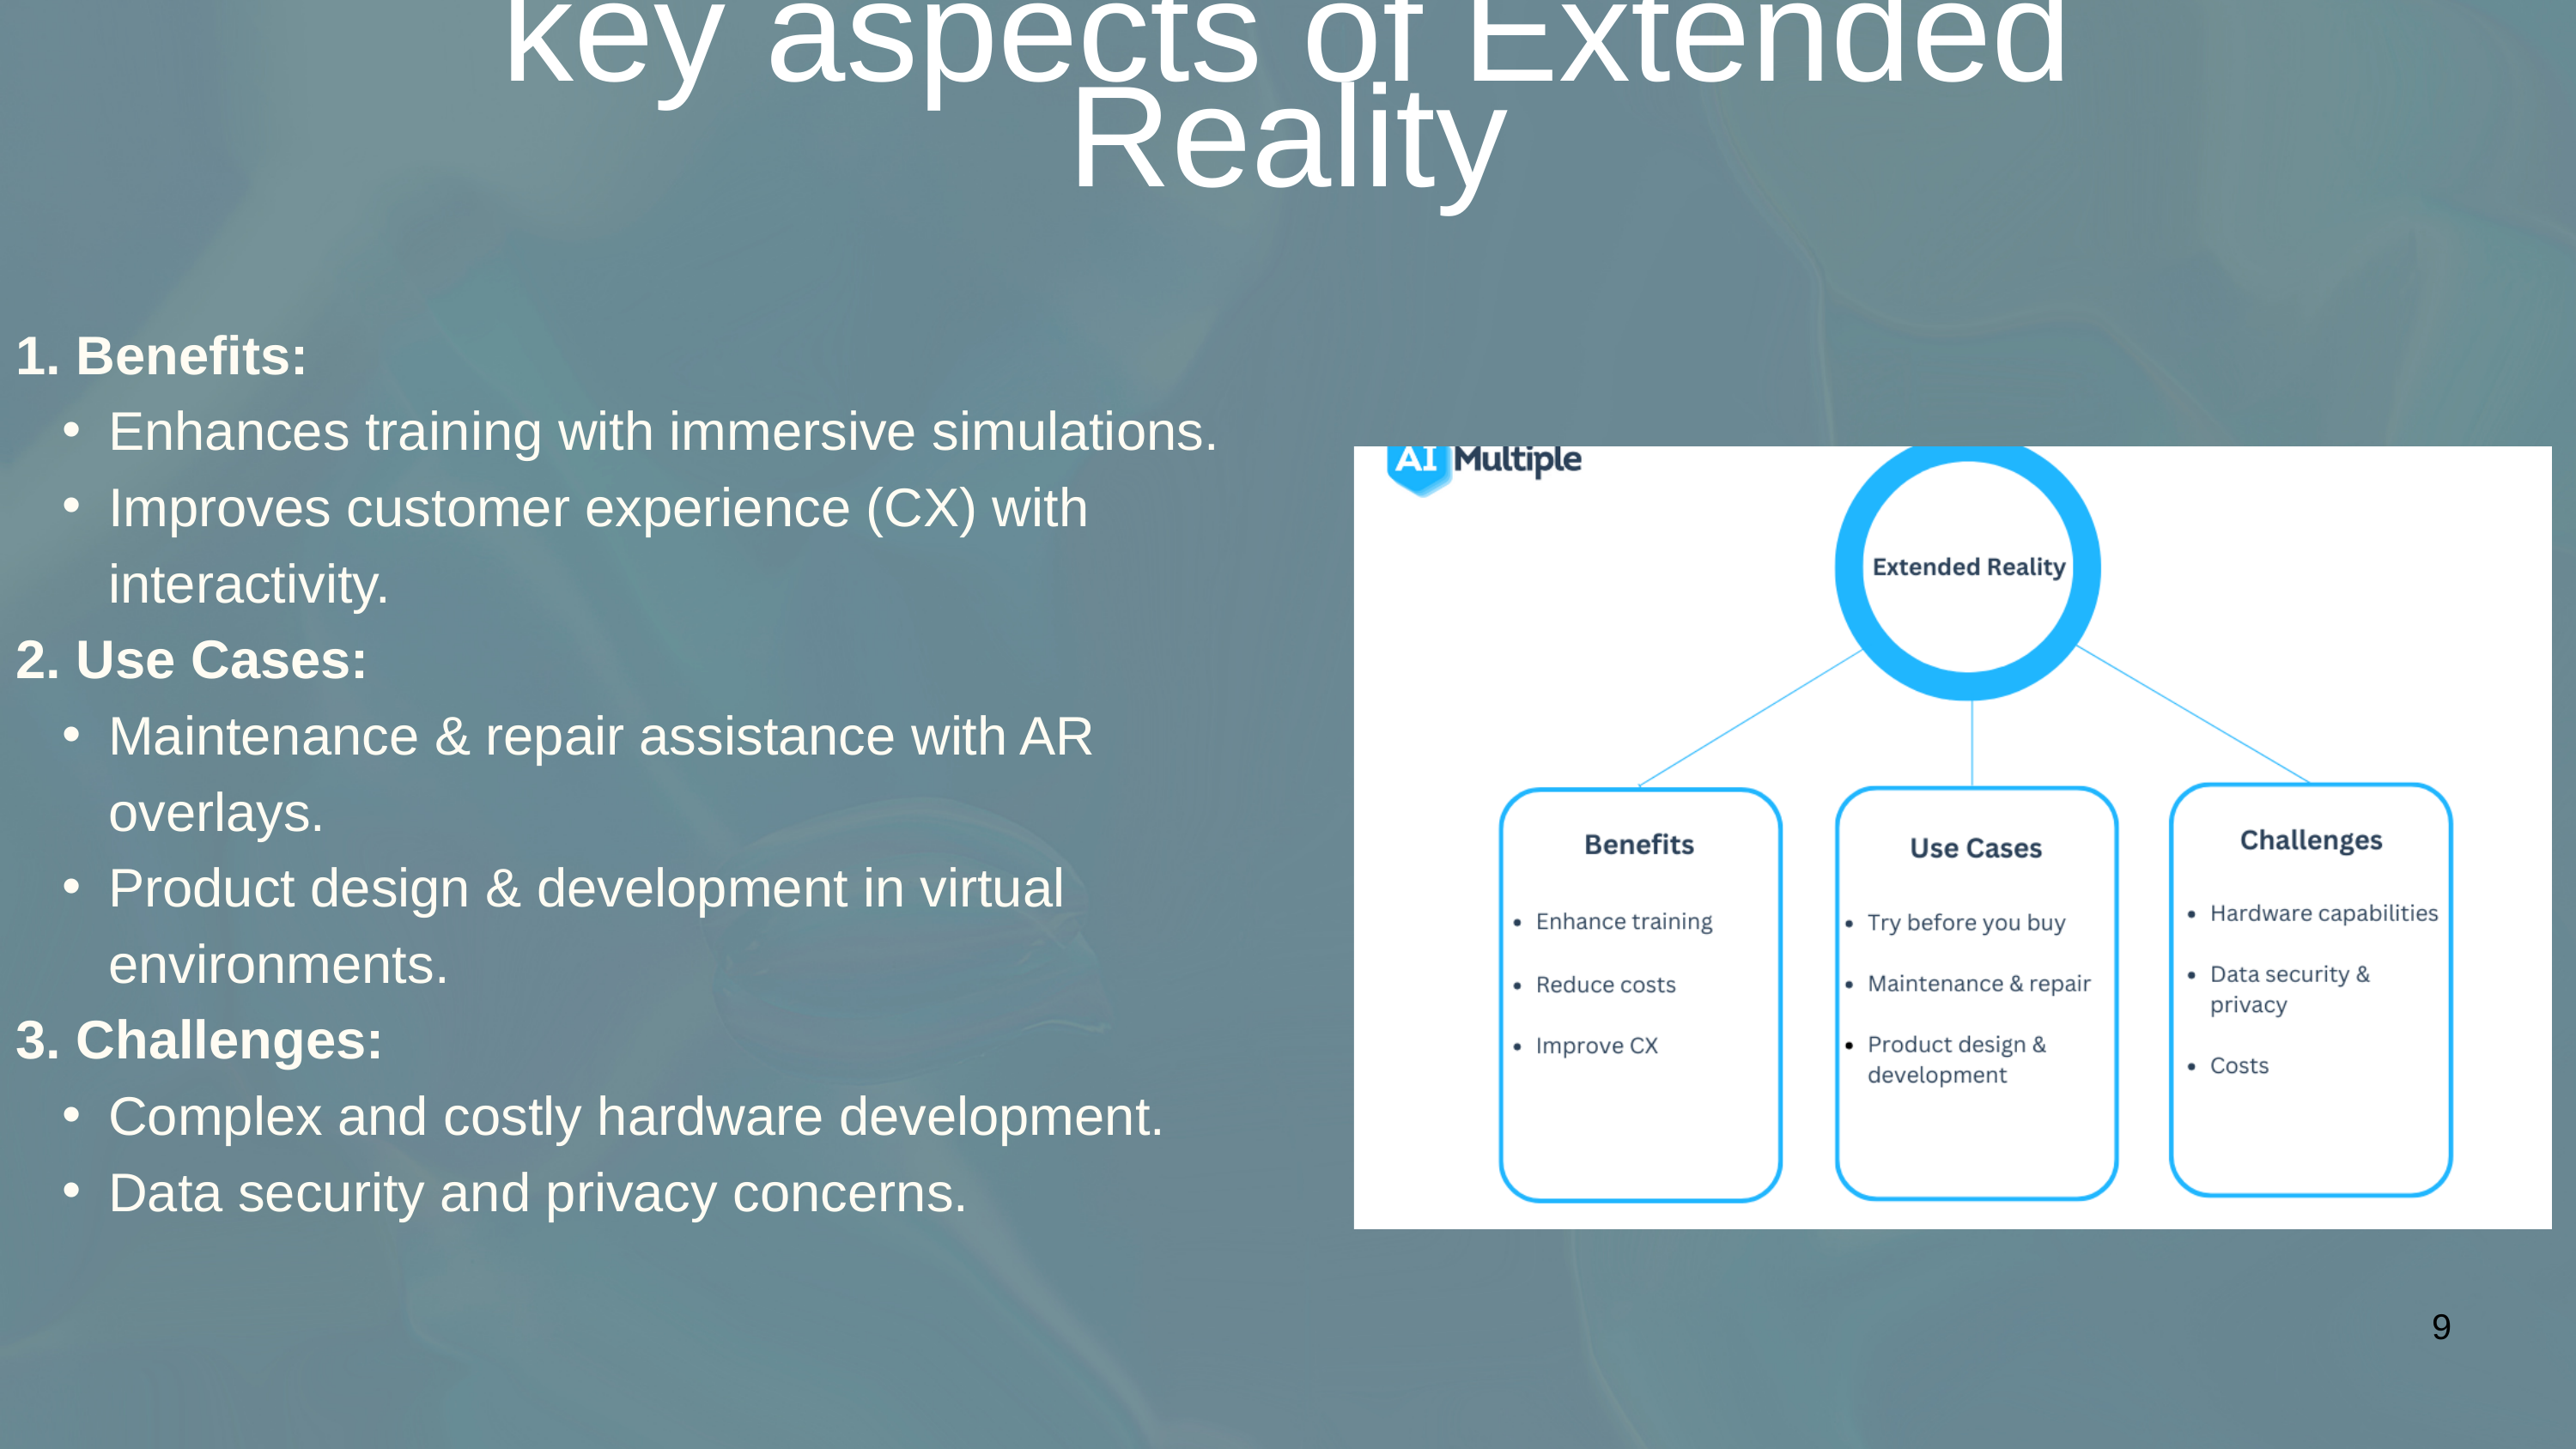

key aspects of Extended Reality
1. Benefits:
Enhances training with immersive simulations.
Improves customer experience (CX) with interactivity.
2. Use Cases:
Maintenance & repair assistance with AR overlays.
Product design & development in virtual environments.
3. Challenges:
Complex and costly hardware development.
Data security and privacy concerns.

9